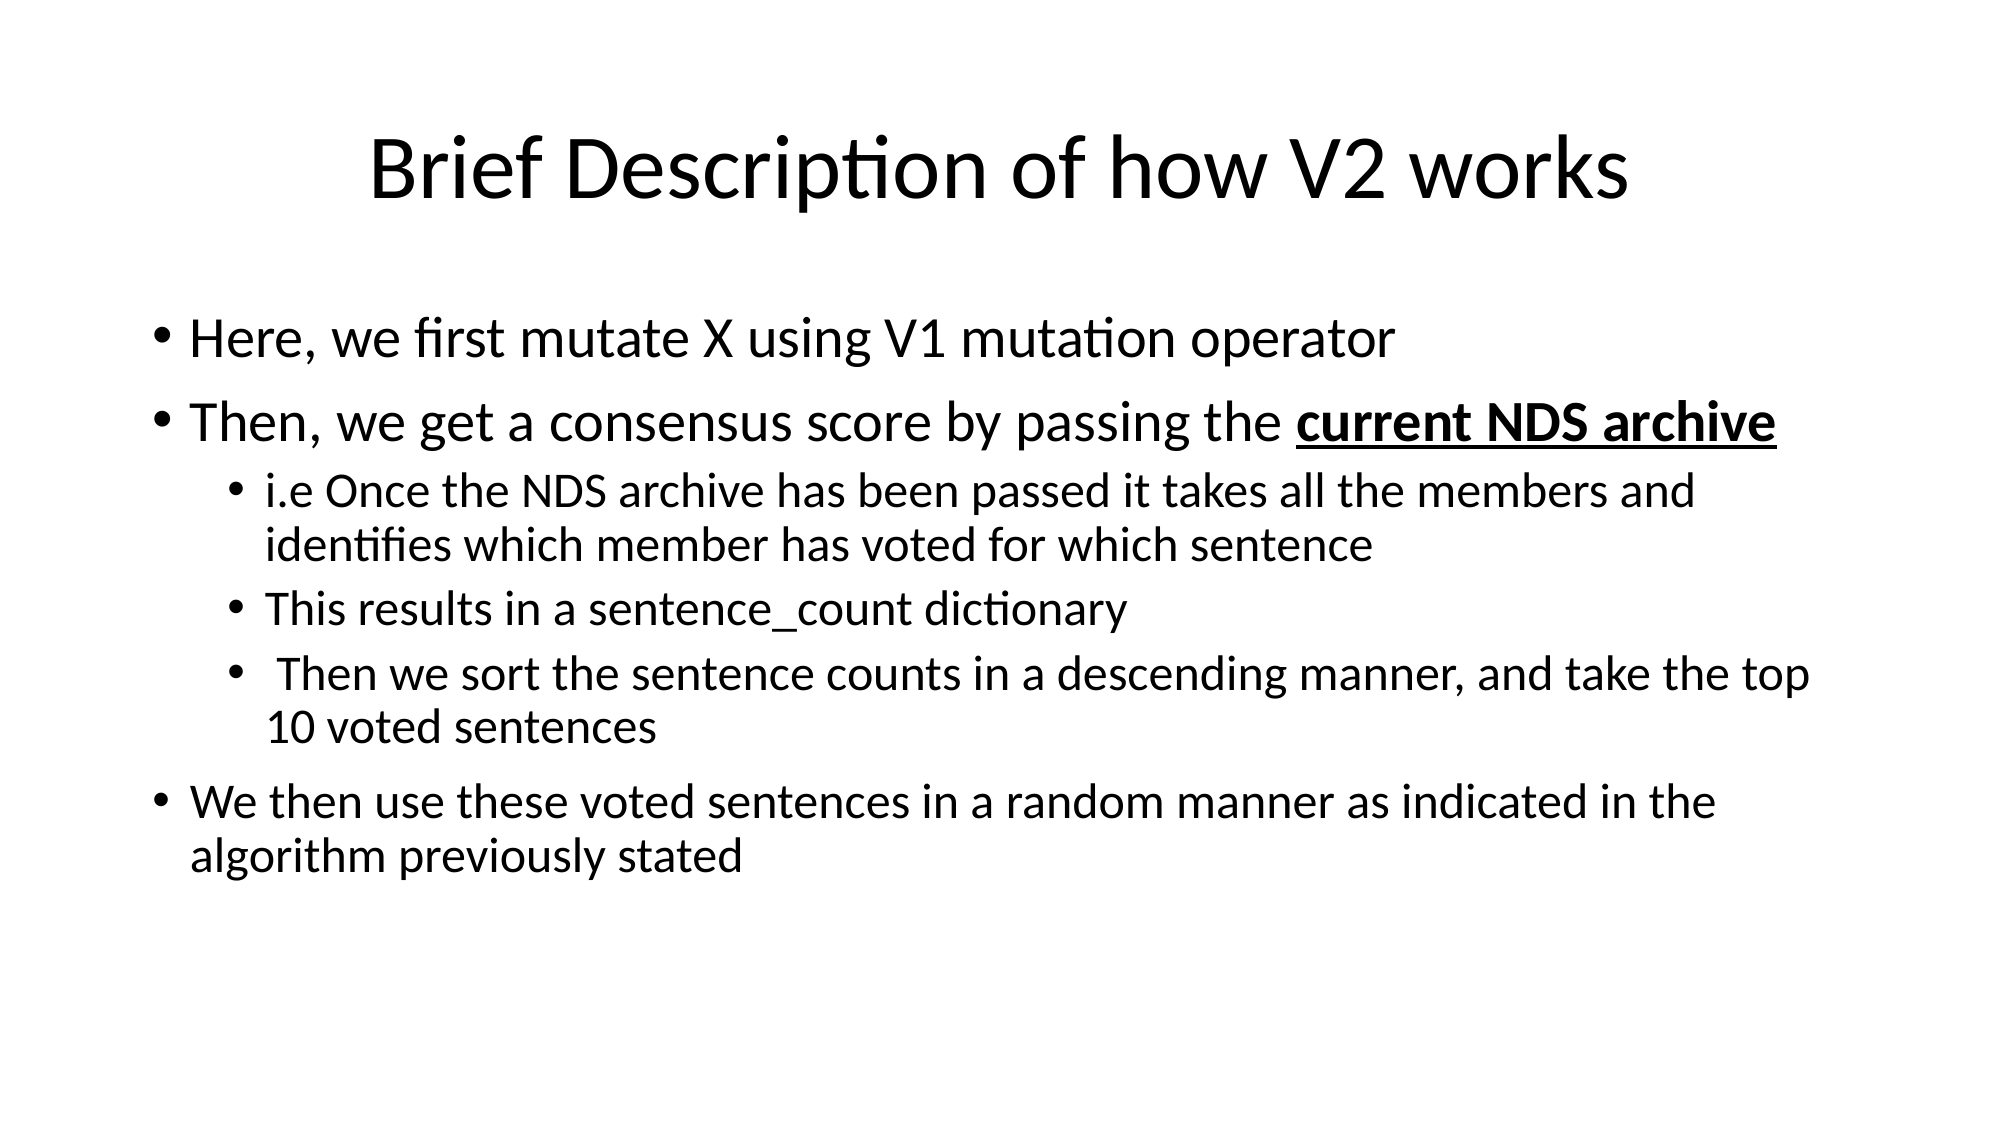

# Brief Description of how V2 works
Here, we first mutate X using V1 mutation operator
Then, we get a consensus score by passing the current NDS archive
i.e Once the NDS archive has been passed it takes all the members and identifies which member has voted for which sentence
This results in a sentence_count dictionary
 Then we sort the sentence counts in a descending manner, and take the top 10 voted sentences
We then use these voted sentences in a random manner as indicated in the algorithm previously stated